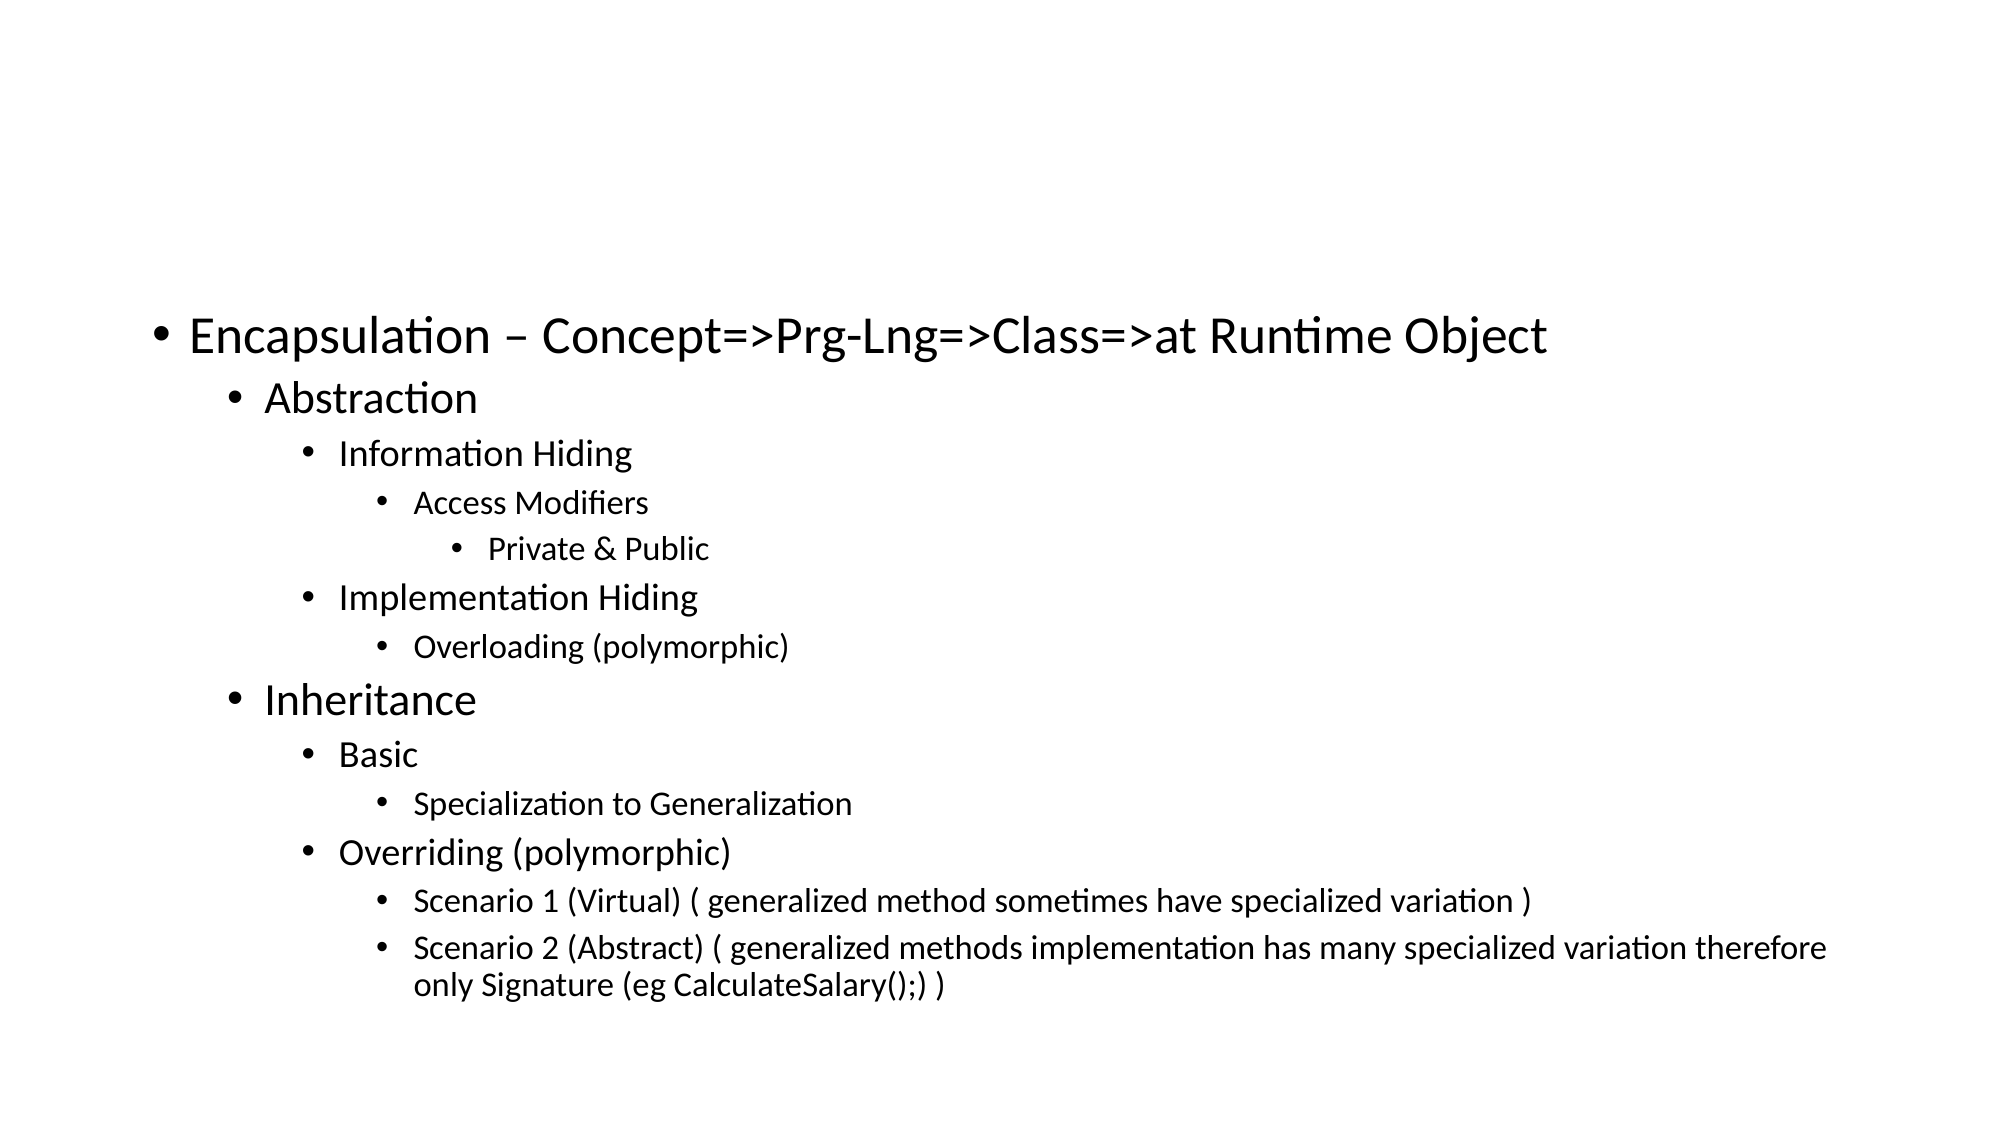

#
Encapsulation – Concept=>Prg-Lng=>Class=>at Runtime Object
Abstraction
Information Hiding
Access Modifiers
Private & Public
Implementation Hiding
Overloading (polymorphic)
Inheritance
Basic
Specialization to Generalization
Overriding (polymorphic)
Scenario 1 (Virtual) ( generalized method sometimes have specialized variation )
Scenario 2 (Abstract) ( generalized methods implementation has many specialized variation therefore only Signature (eg CalculateSalary();) )